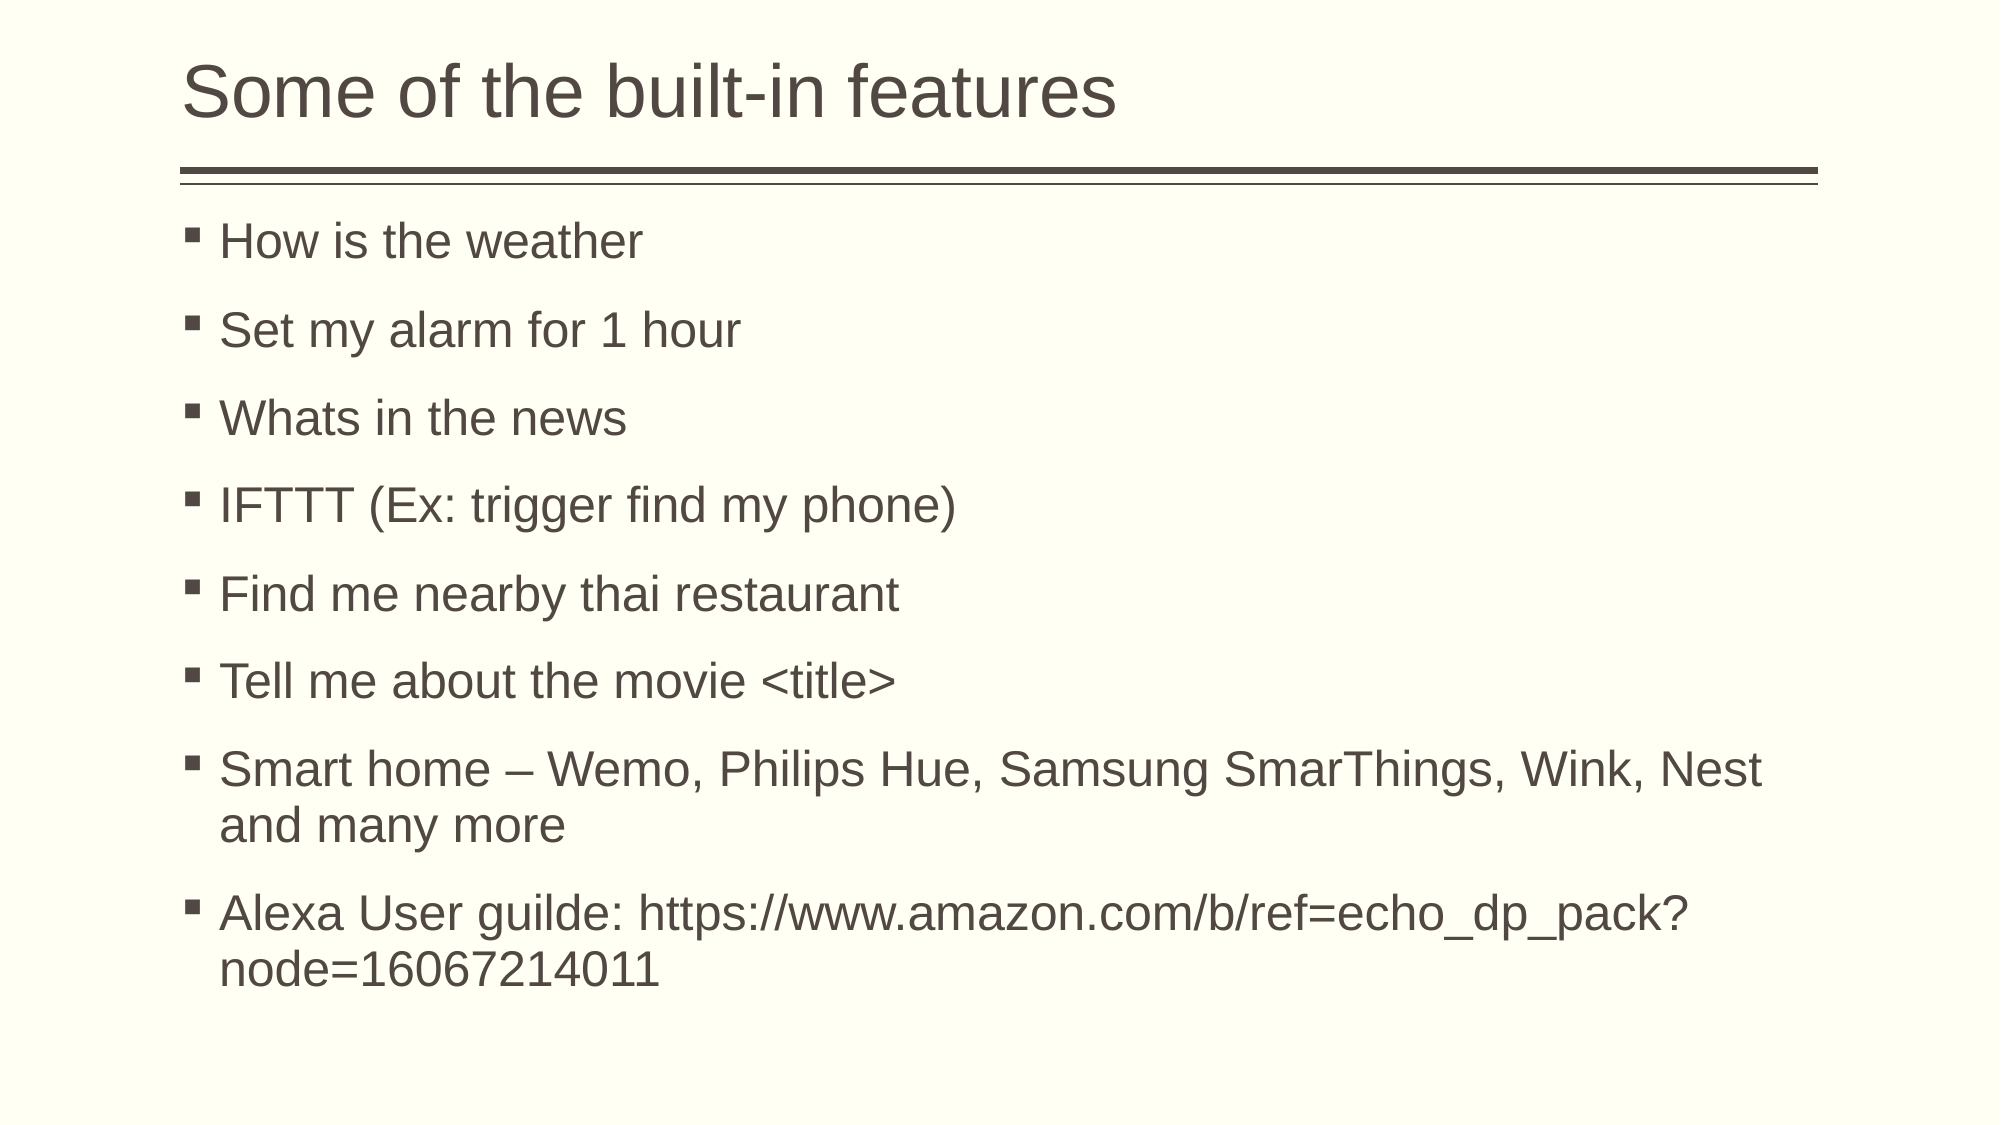

# Some of the built-in features
How is the weather
Set my alarm for 1 hour
Whats in the news
IFTTT (Ex: trigger find my phone)
Find me nearby thai restaurant
Tell me about the movie <title>
Smart home – Wemo, Philips Hue, Samsung SmarThings, Wink, Nest and many more
Alexa User guilde: https://www.amazon.com/b/ref=echo_dp_pack?node=16067214011